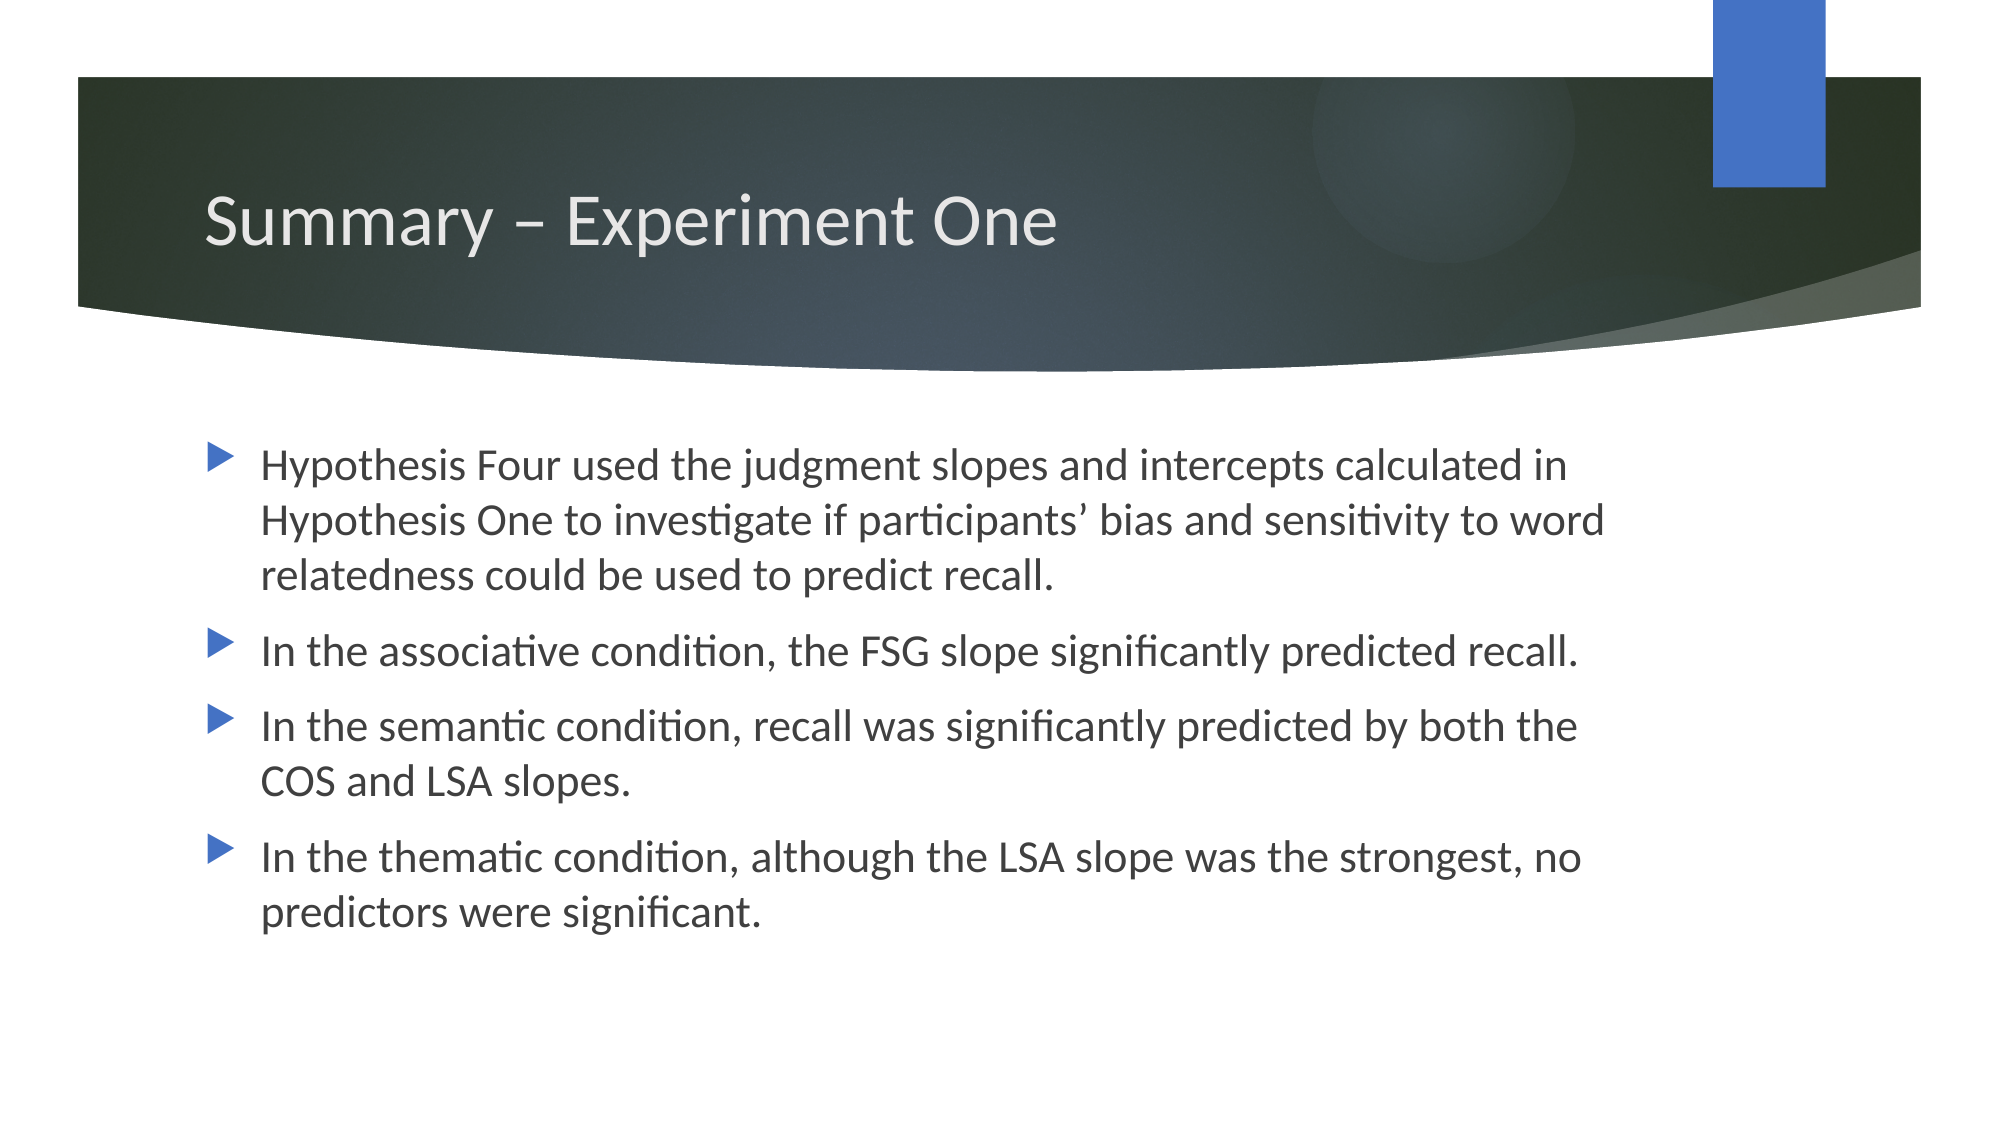

# Summary – Experiment One
Hypothesis Four used the judgment slopes and intercepts calculated in Hypothesis One to investigate if participants’ bias and sensitivity to word relatedness could be used to predict recall.
In the associative condition, the FSG slope signiﬁcantly predicted recall.
In the semantic condition, recall was signiﬁcantly predicted by both the COS and LSA slopes.
In the thematic condition, although the LSA slope was the strongest, no predictors were signiﬁcant.